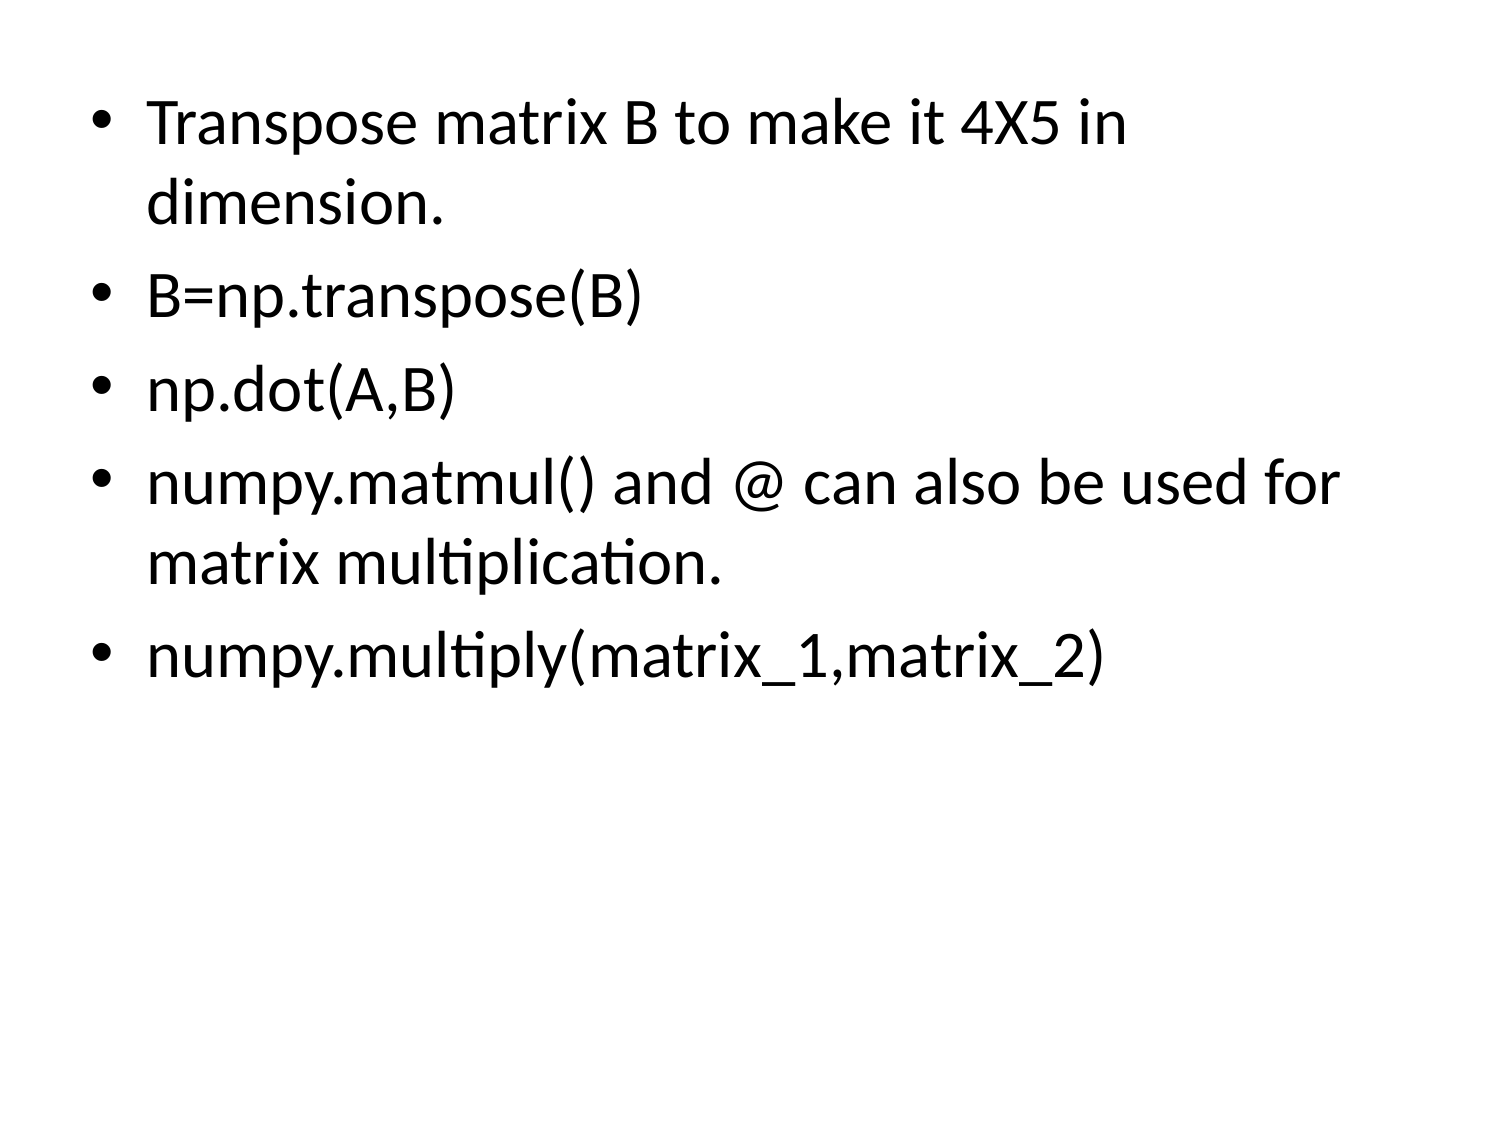

Transpose matrix B to make it 4X5 in dimension.
B=np.transpose(B)
np.dot(A,B)
numpy.matmul() and @ can also be used for matrix multiplication.
numpy.multiply(matrix_1,matrix_2)